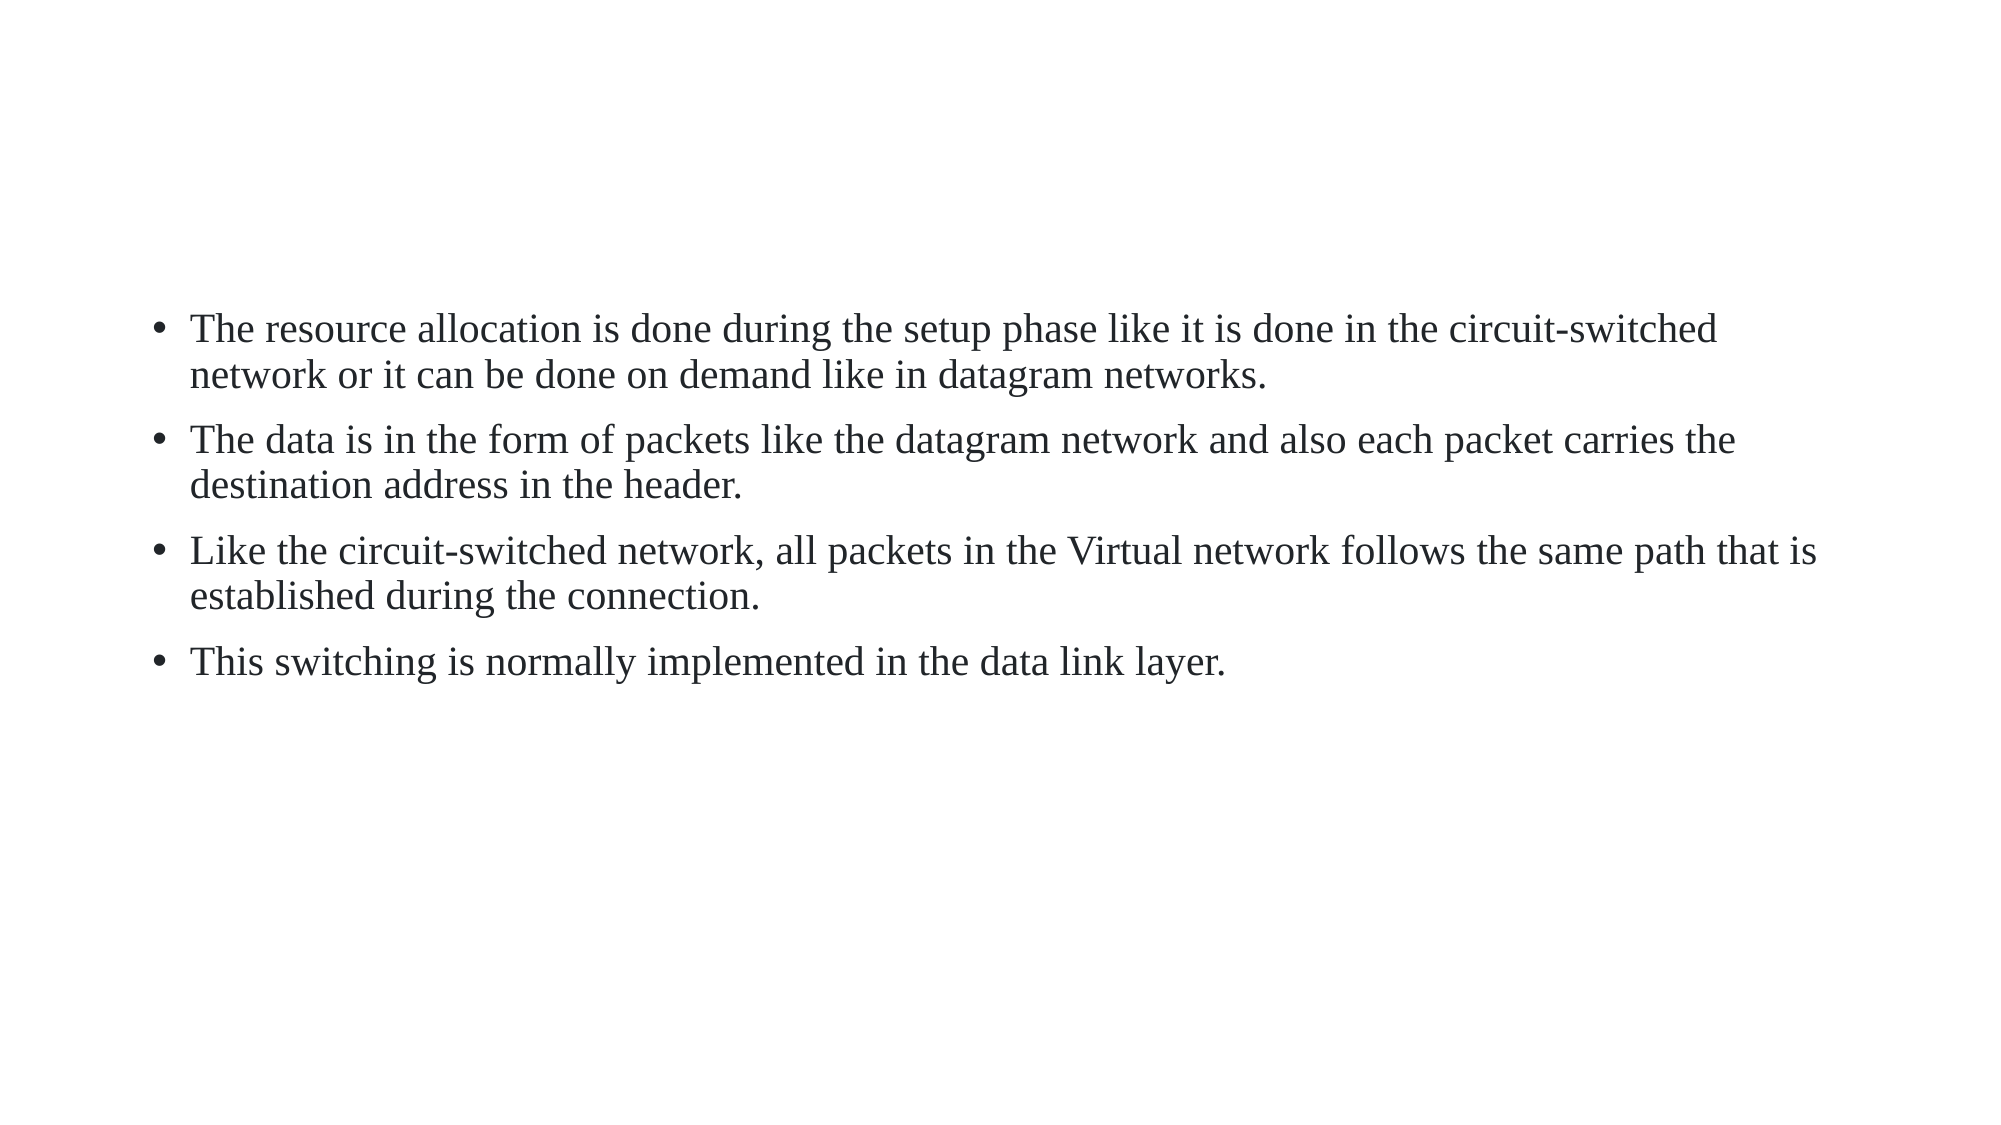

The resource allocation is done during the setup phase like it is done in the circuit-switched network or it can be done on demand like in datagram networks.
The data is in the form of packets like the datagram network and also each packet carries the destination address in the header.
Like the circuit-switched network, all packets in the Virtual network follows the same path that is established during the connection.
This switching is normally implemented in the data link layer.